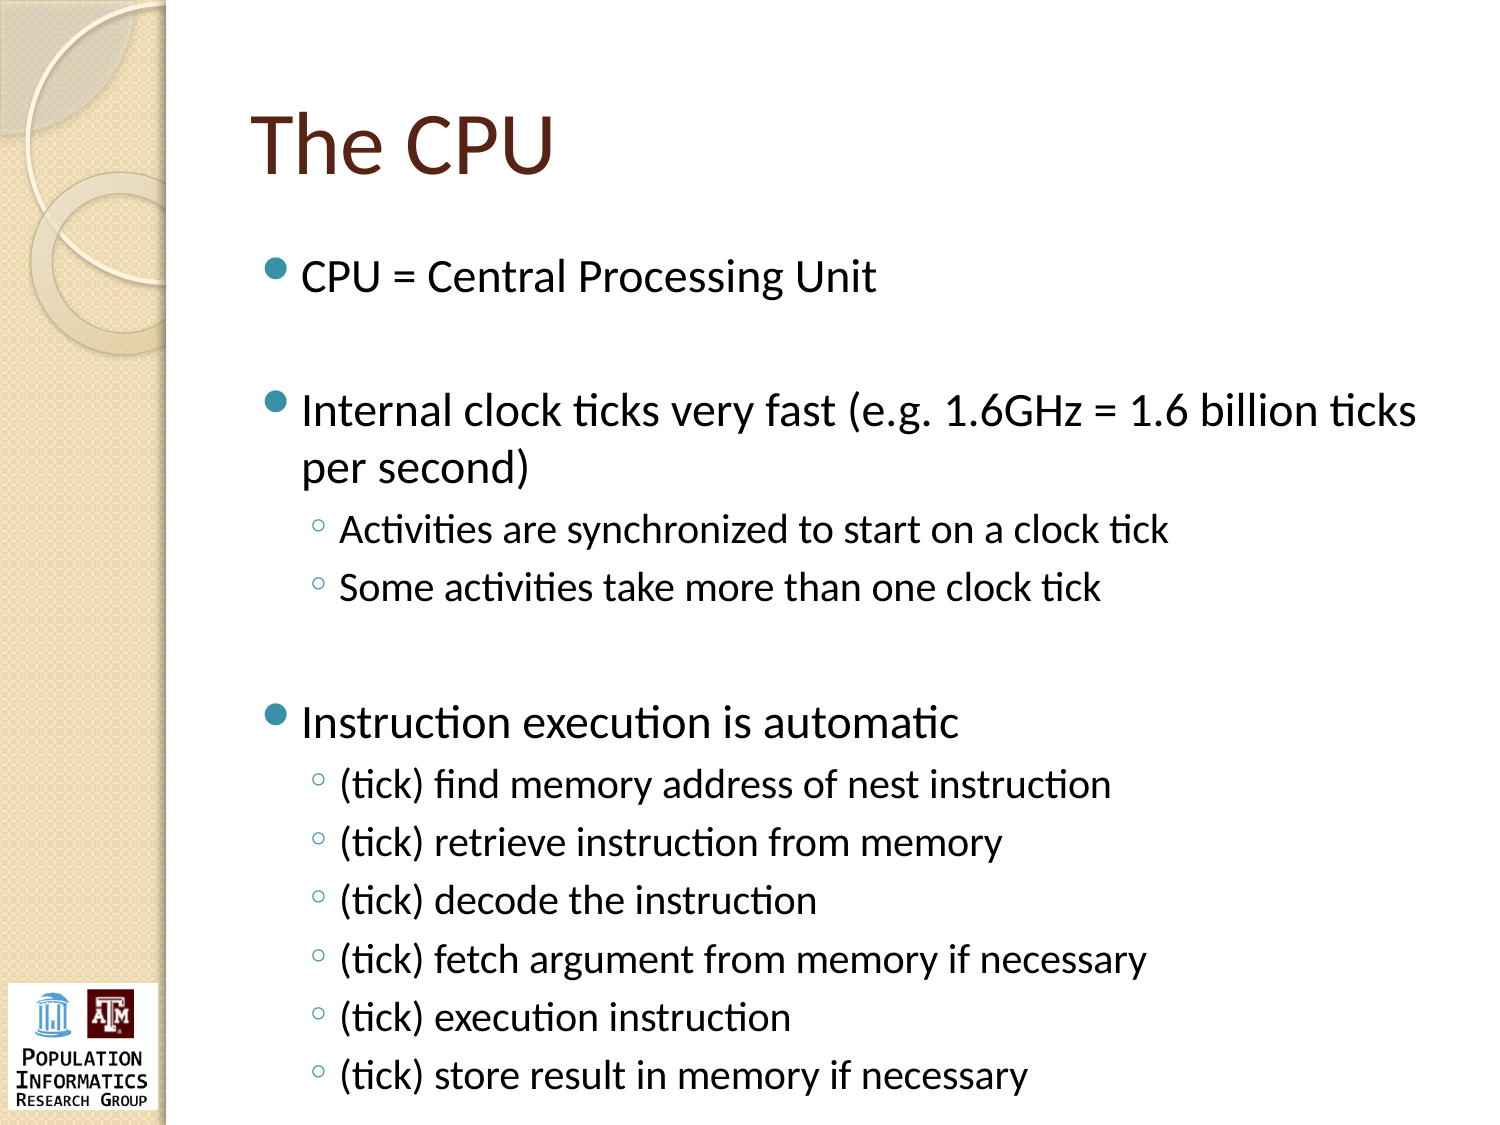

# The CPU
CPU = Central Processing Unit

Internal clock ticks very fast (e.g. 1.6GHz = 1.6 billion ticks per second)
Activities are synchronized to start on a clock tick
Some activities take more than one clock tick

Instruction execution is automatic
(tick) find memory address of nest instruction
(tick) retrieve instruction from memory
(tick) decode the instruction
(tick) fetch argument from memory if necessary
(tick) execution instruction
(tick) store result in memory if necessary